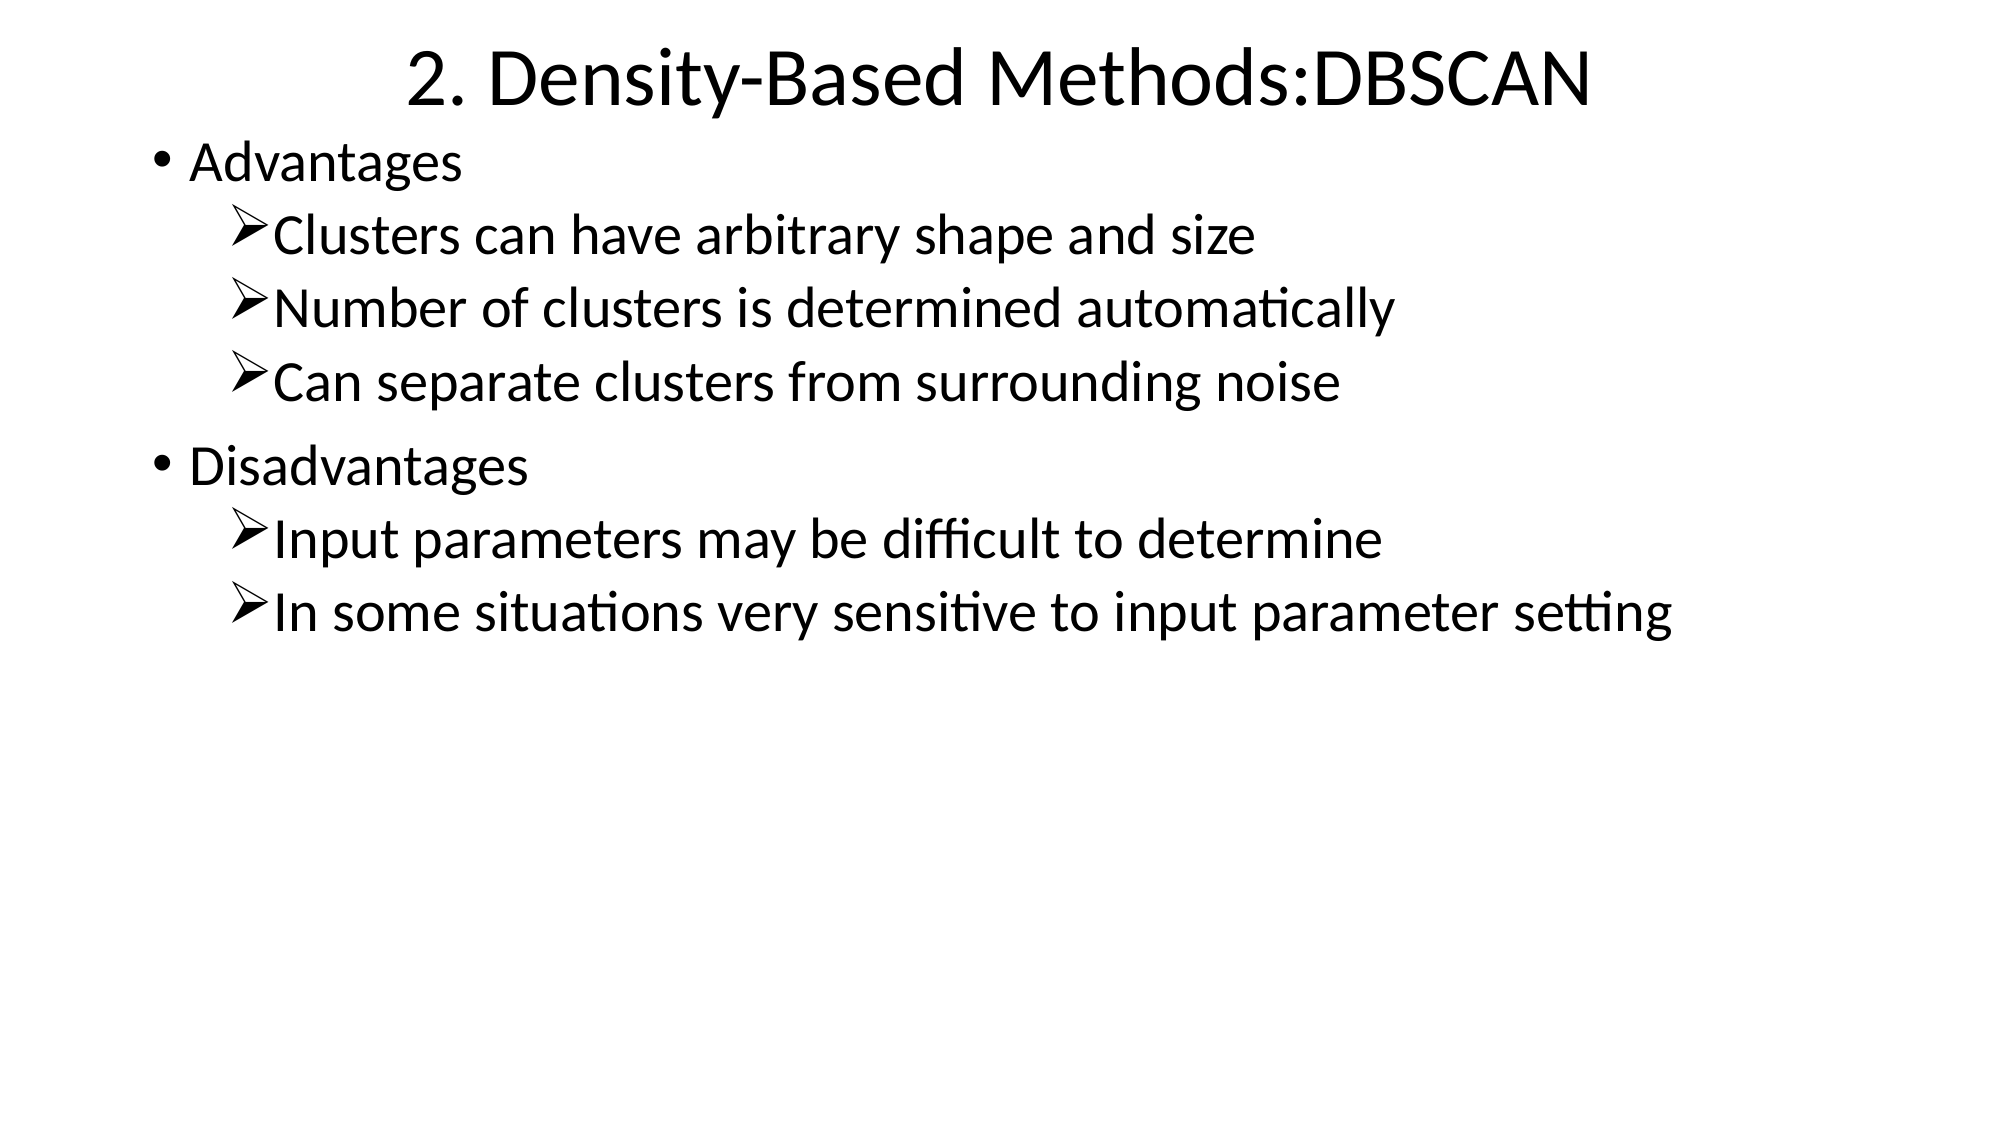

2. Density-Based Methods:DBSCAN
Advantages
Clusters can have arbitrary shape and size
Number of clusters is determined automatically
Can separate clusters from surrounding noise
Disadvantages
Input parameters may be difficult to determine
In some situations very sensitive to input parameter setting